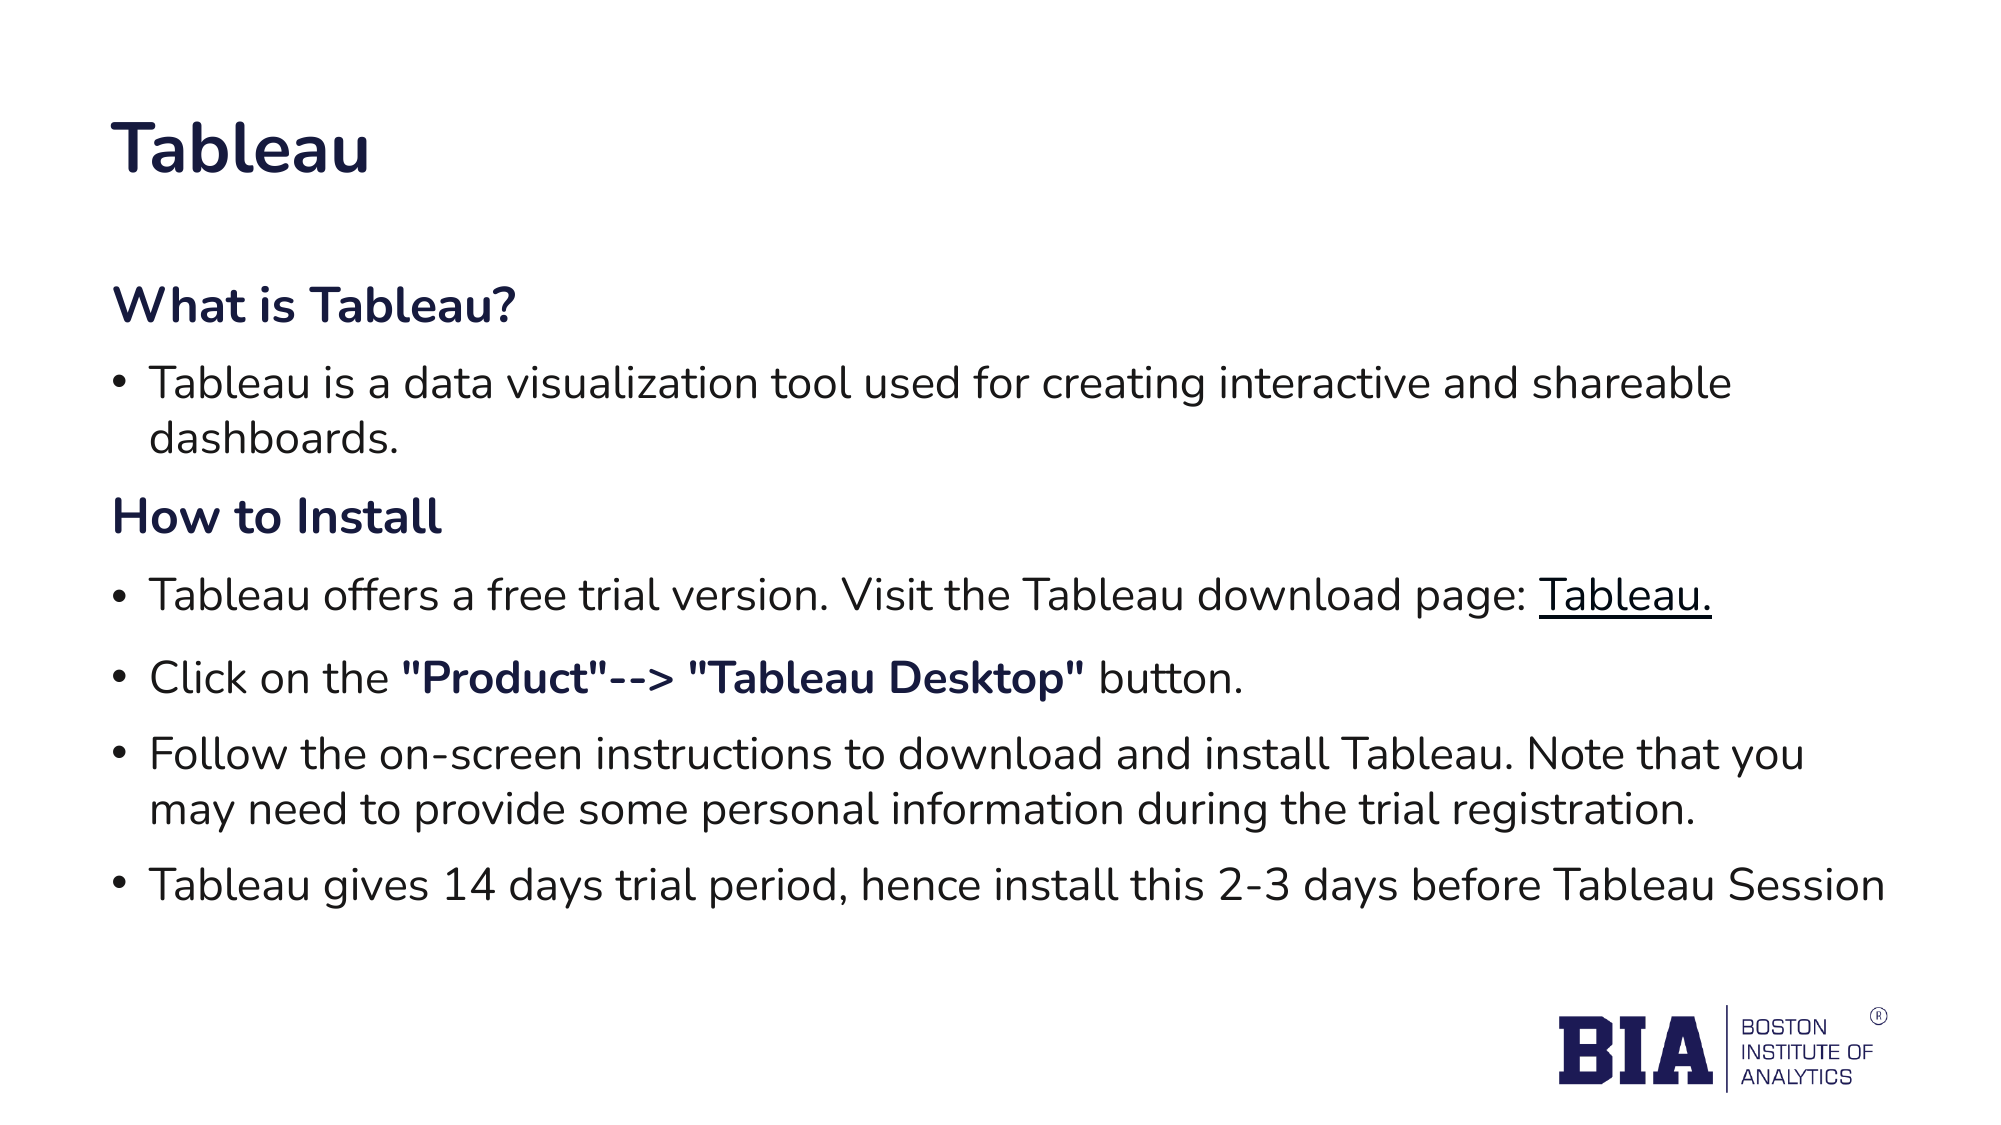

# Tableau
What is Tableau?
Tableau is a data visualization tool used for creating interactive and shareable dashboards.
How to Install
Tableau offers a free trial version. Visit the Tableau download page: Tableau.
Click on the "Product"--> "Tableau Desktop" button.
Follow the on-screen instructions to download and install Tableau. Note that you may need to provide some personal information during the trial registration.
Tableau gives 14 days trial period, hence install this 2-3 days before Tableau Session